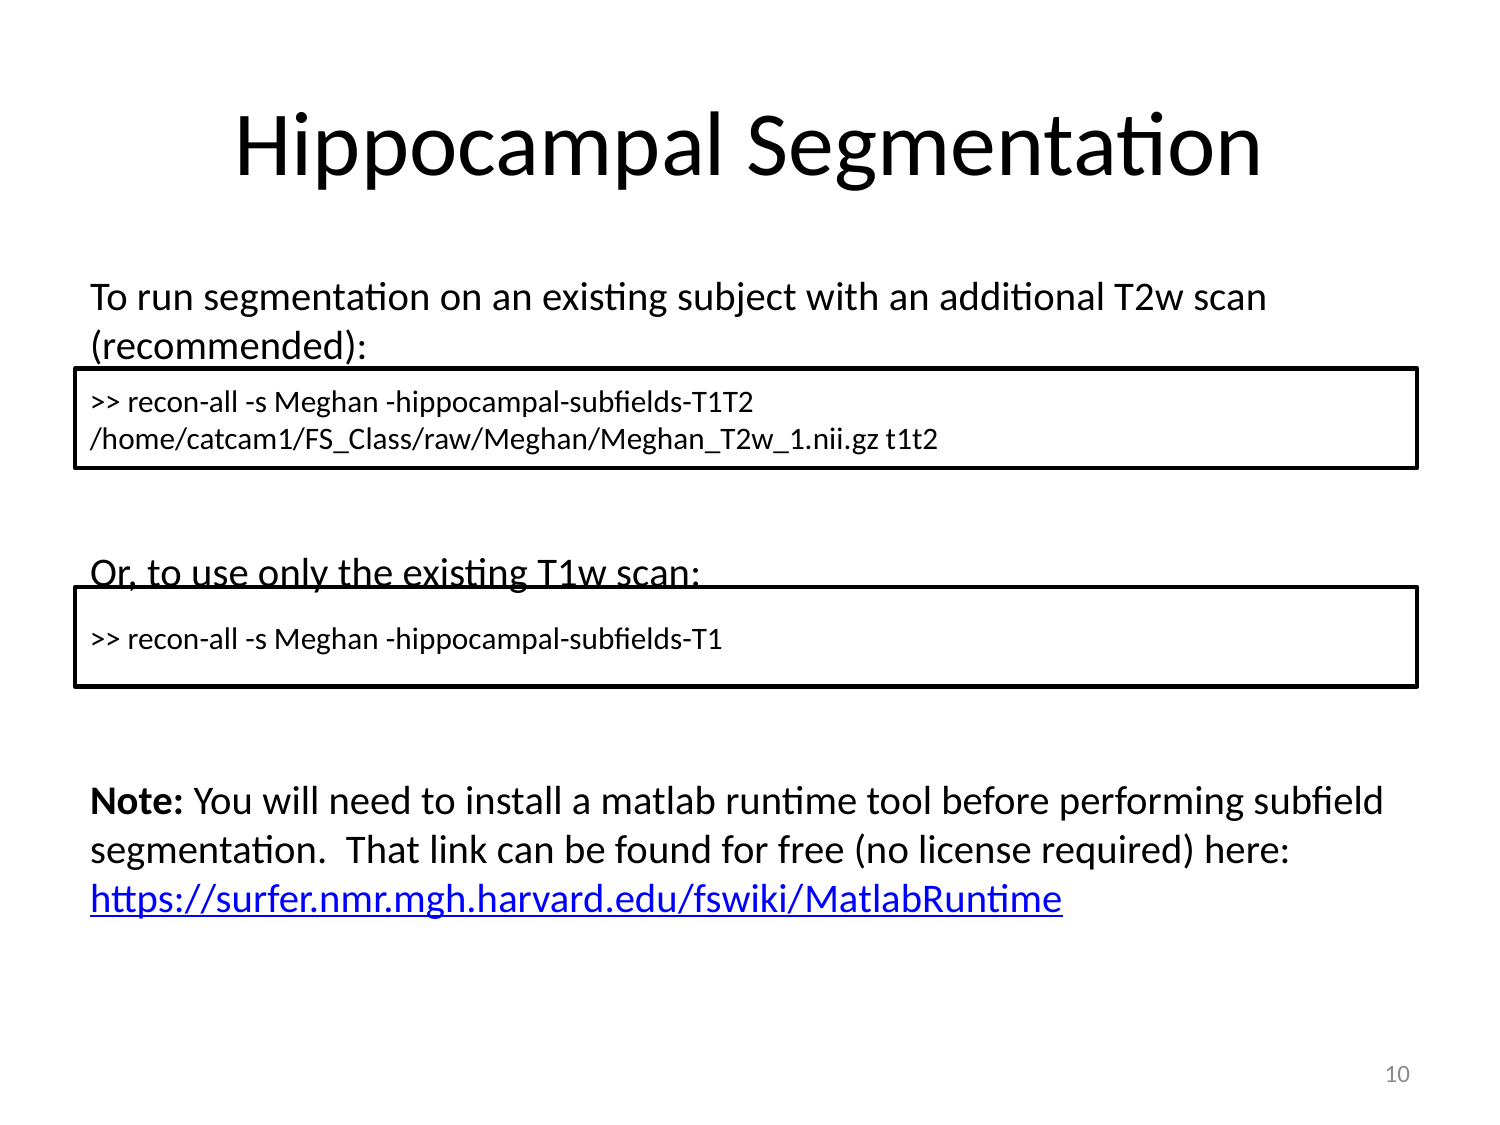

# Hippocampal Segmentation
To run segmentation on an existing subject with an additional T2w scan (recommended):

Or, to use only the existing T1w scan:

Note: You will need to install a matlab runtime tool before performing subfield segmentation.  That link can be found for free (no license required) here: https://surfer.nmr.mgh.harvard.edu/fswiki/MatlabRuntime

>> recon-all -s Meghan -hippocampal-subfields-T1T2 /home/catcam1/FS_Class/raw/Meghan/Meghan_T2w_1.nii.gz t1t2
>> recon-all -s Meghan -hippocampal-subfields-T1
10